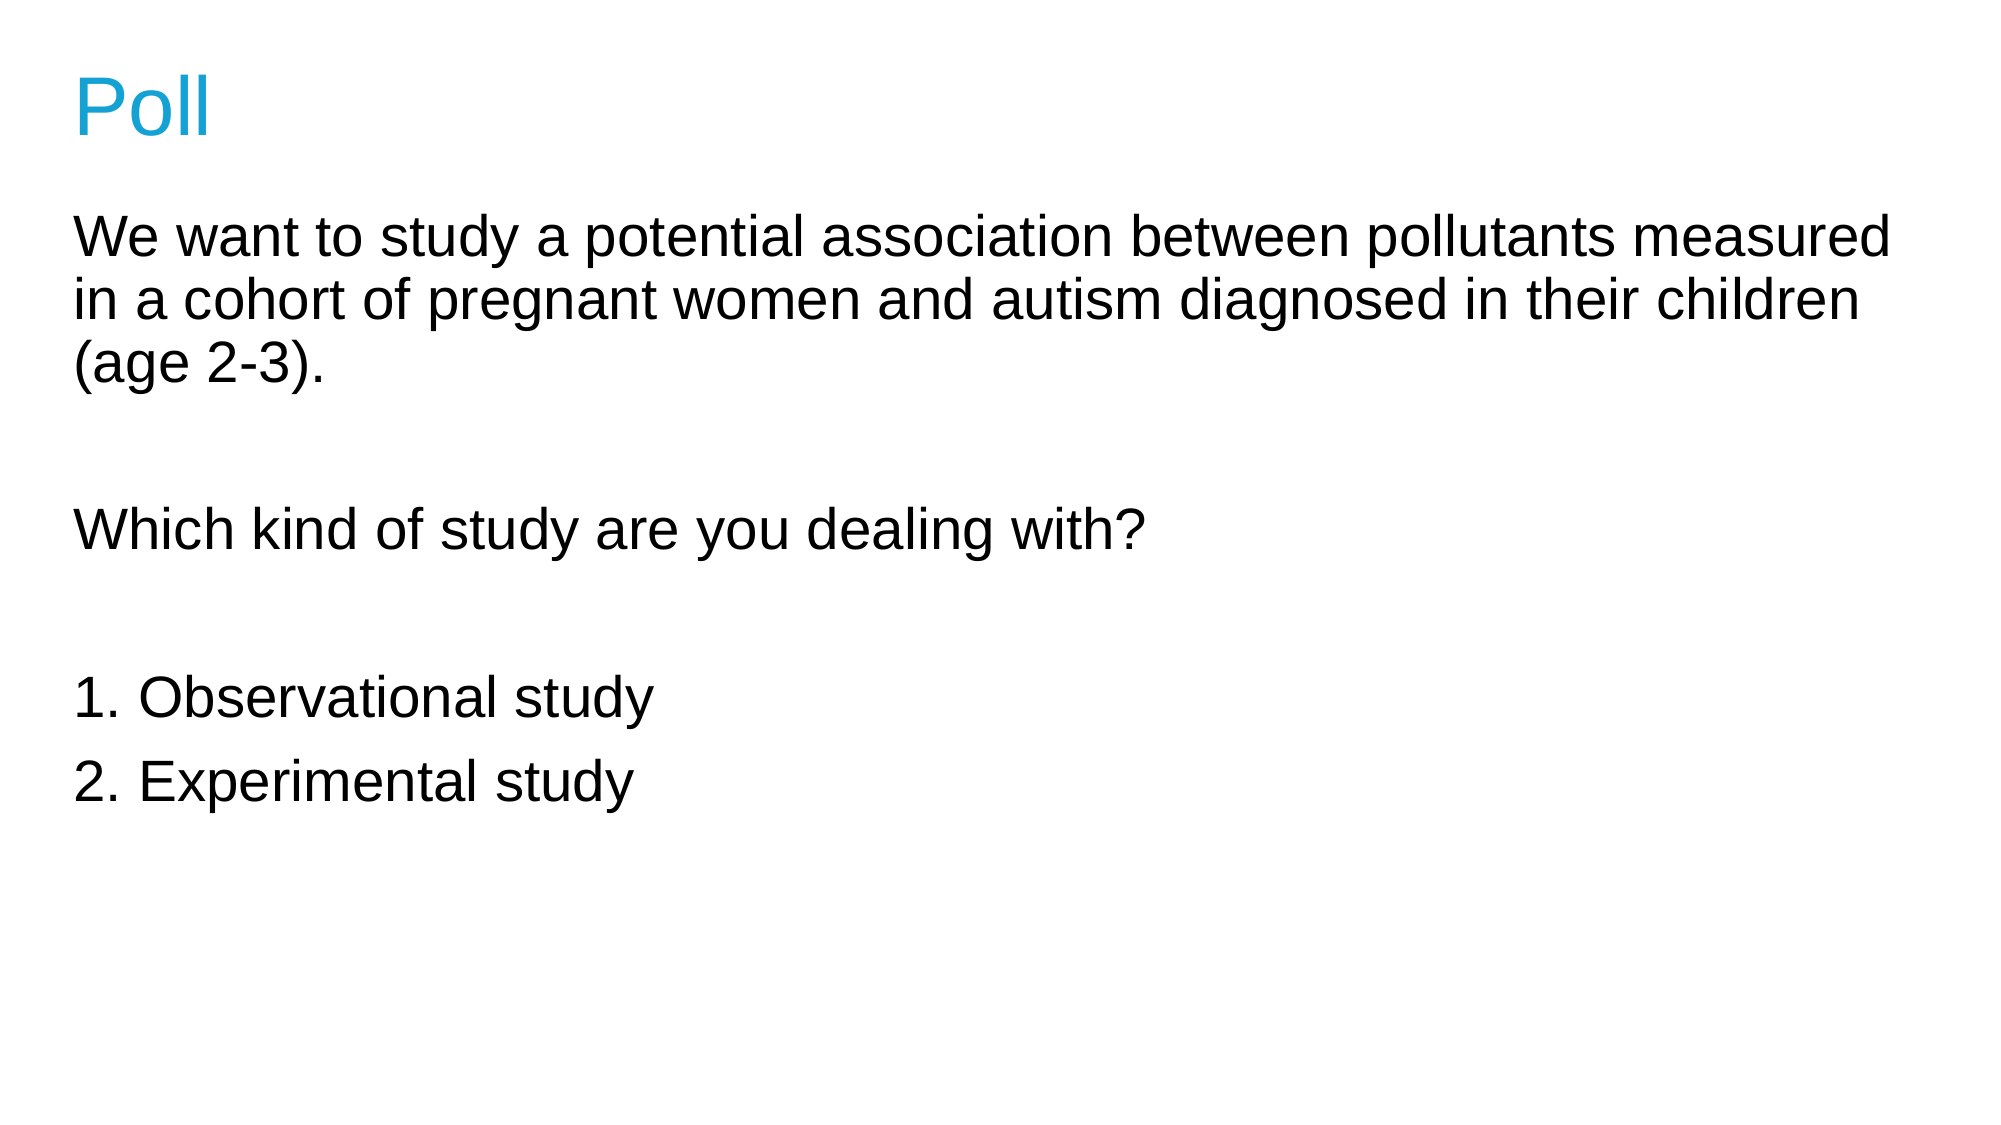

Poll
We want to study a potential association between pollutants measured in a cohort of pregnant women and autism diagnosed in their children (age 2-3).

Which kind of study are you dealing with?

1. Observational study
2. Experimental study